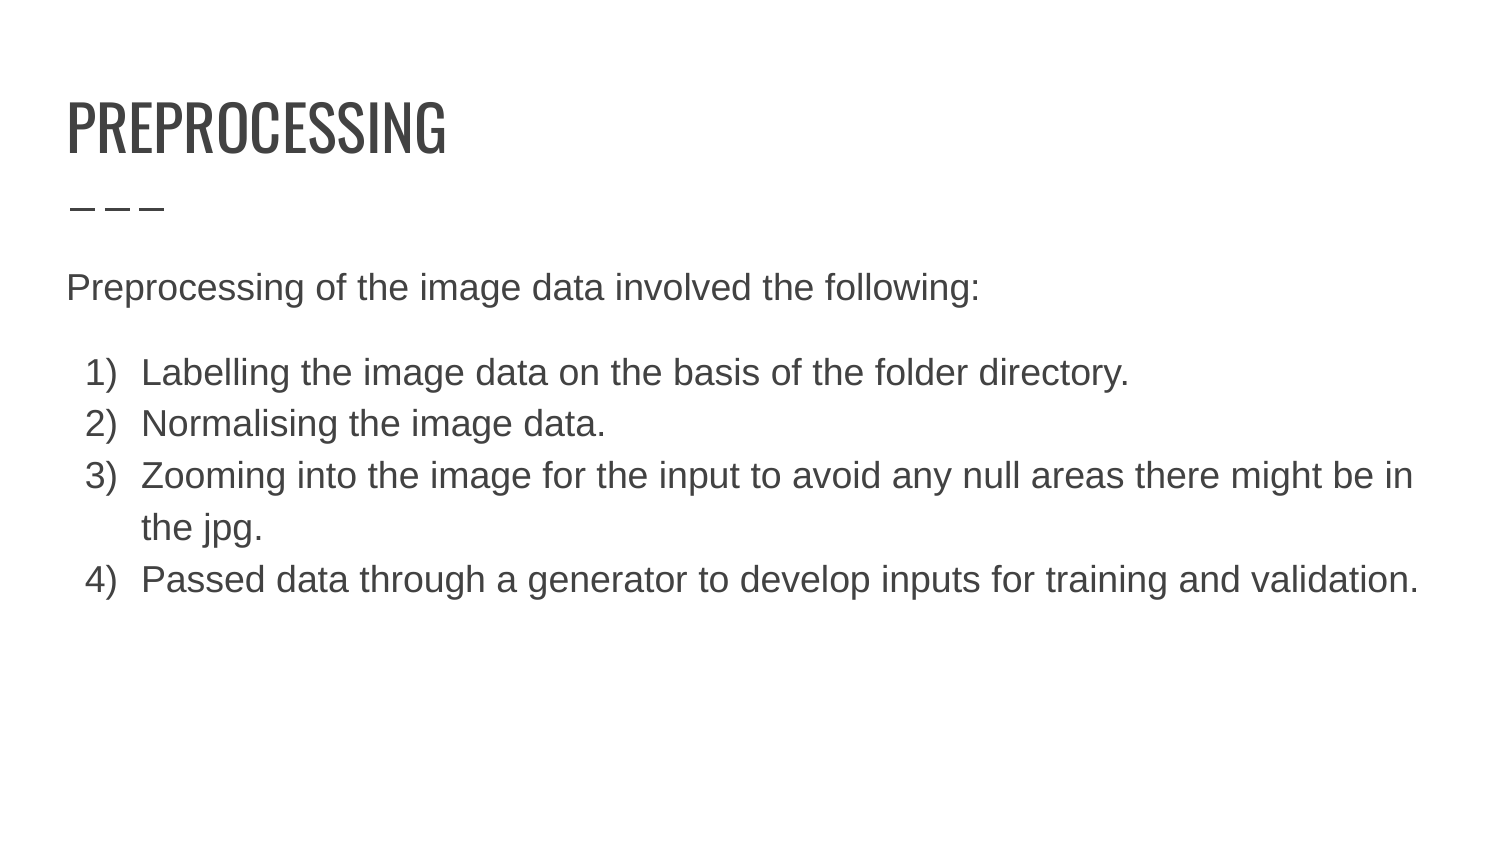

# PREPROCESSING
Preprocessing of the image data involved the following:
Labelling the image data on the basis of the folder directory.
Normalising the image data.
Zooming into the image for the input to avoid any null areas there might be in the jpg.
Passed data through a generator to develop inputs for training and validation.